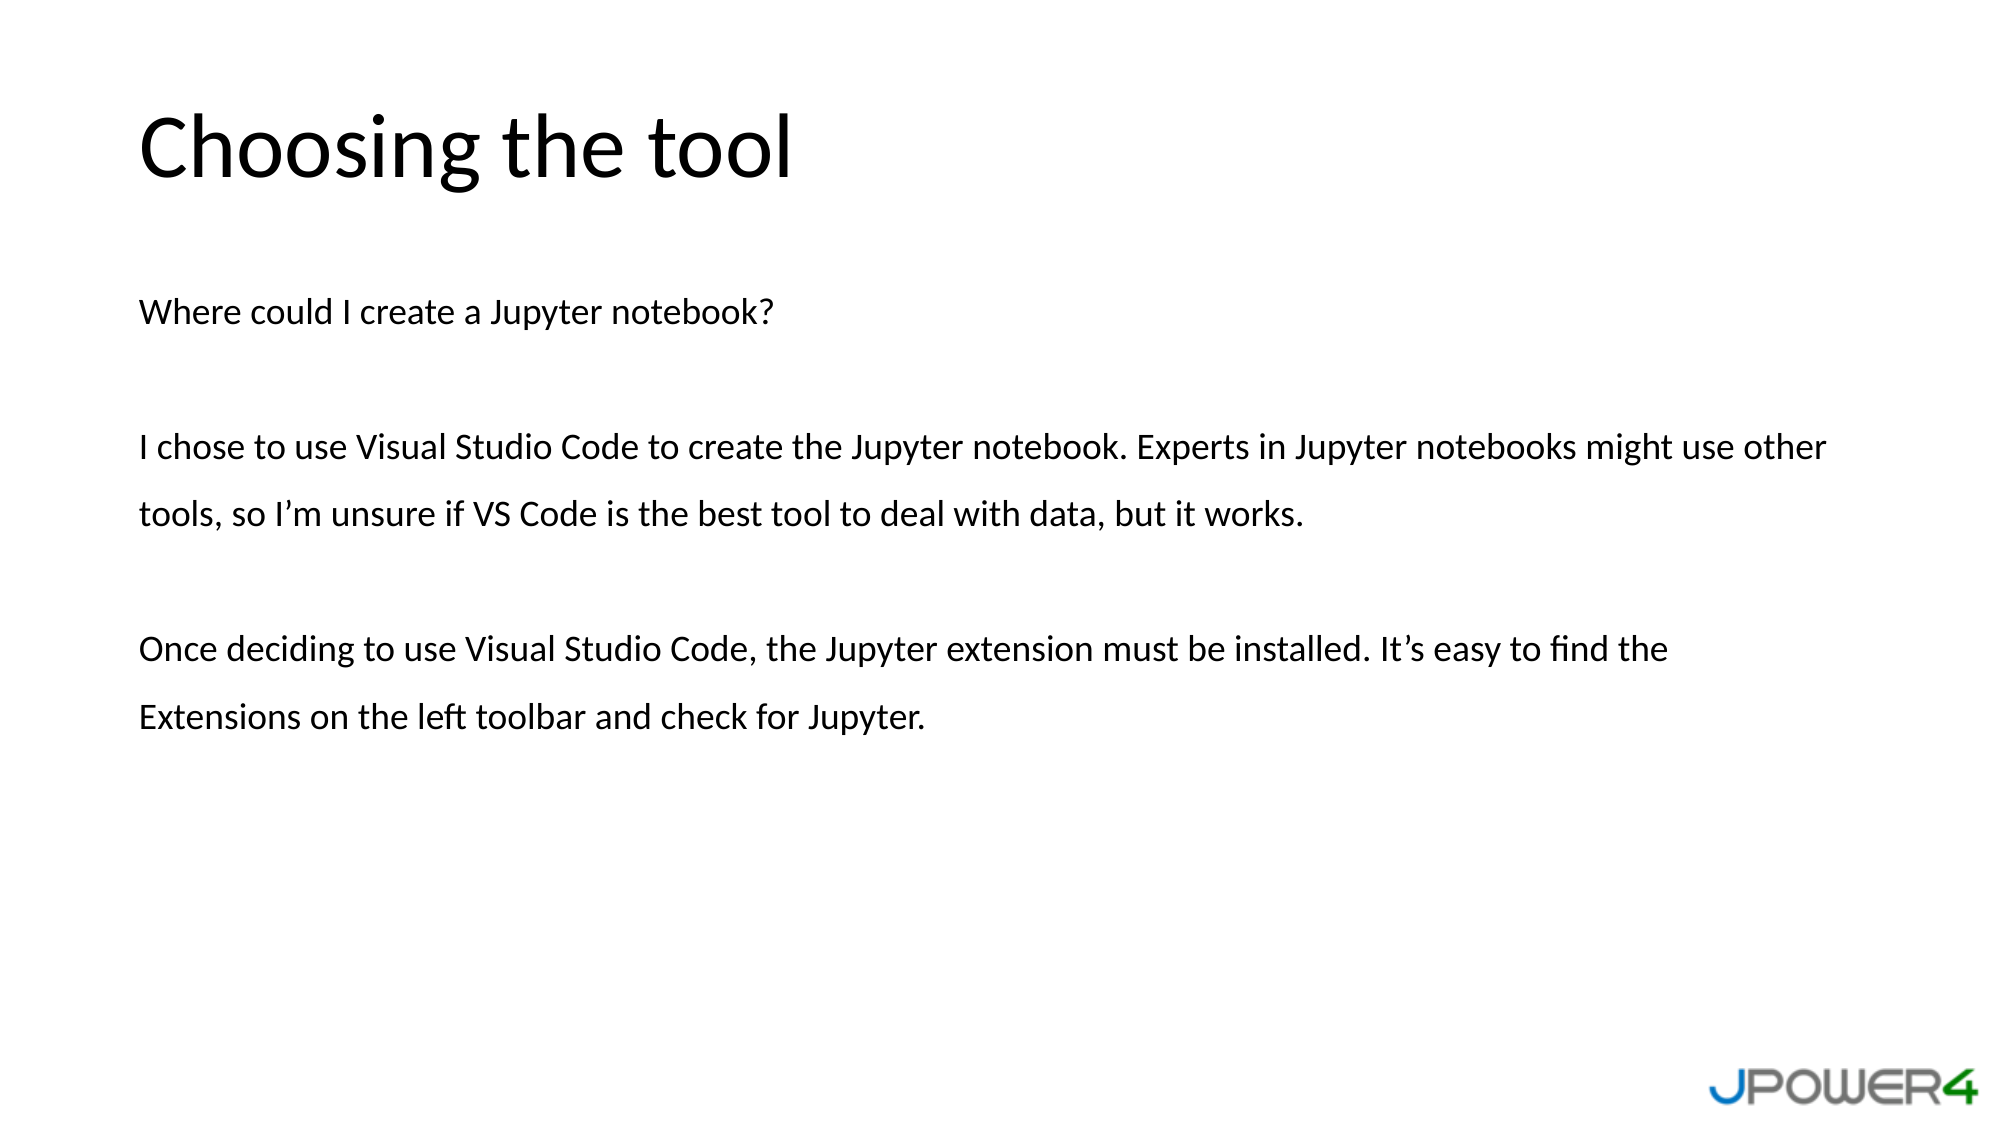

# Choosing the tool
Where could I create a Jupyter notebook?

I chose to use Visual Studio Code to create the Jupyter notebook. Experts in Jupyter notebooks might use other tools, so I’m unsure if VS Code is the best tool to deal with data, but it works.

Once deciding to use Visual Studio Code, the Jupyter extension must be installed. It’s easy to find the Extensions on the left toolbar and check for Jupyter.